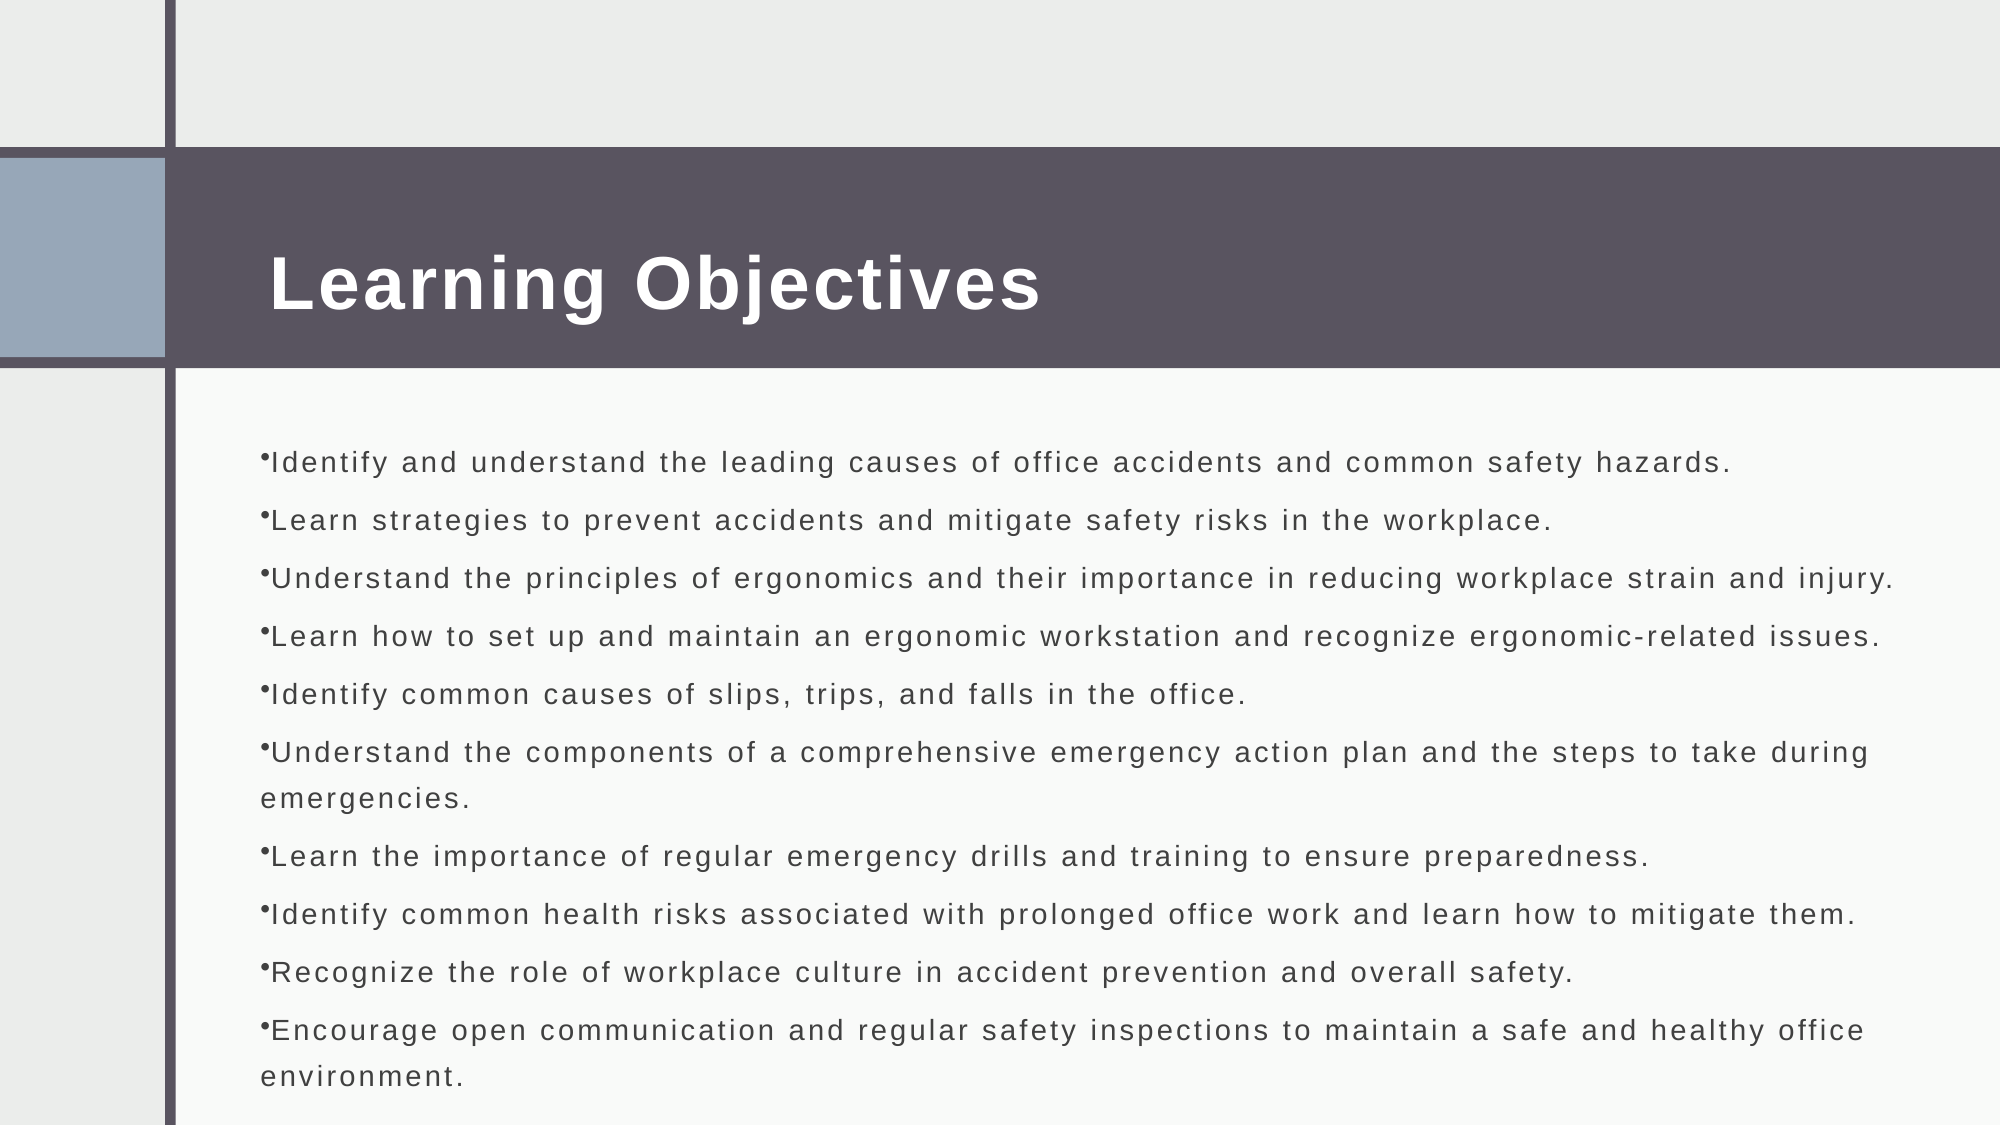

# Learning Objectives

Identify and understand the leading causes of office accidents and common safety hazards.
Learn strategies to prevent accidents and mitigate safety risks in the workplace.
Understand the principles of ergonomics and their importance in reducing workplace strain and injury.
Learn how to set up and maintain an ergonomic workstation and recognize ergonomic-related issues.
Identify common causes of slips, trips, and falls in the office.
Understand the components of a comprehensive emergency action plan and the steps to take during emergencies.
Learn the importance of regular emergency drills and training to ensure preparedness.
Identify common health risks associated with prolonged office work and learn how to mitigate them.
Recognize the role of workplace culture in accident prevention and overall safety.
Encourage open communication and regular safety inspections to maintain a safe and healthy office environment.